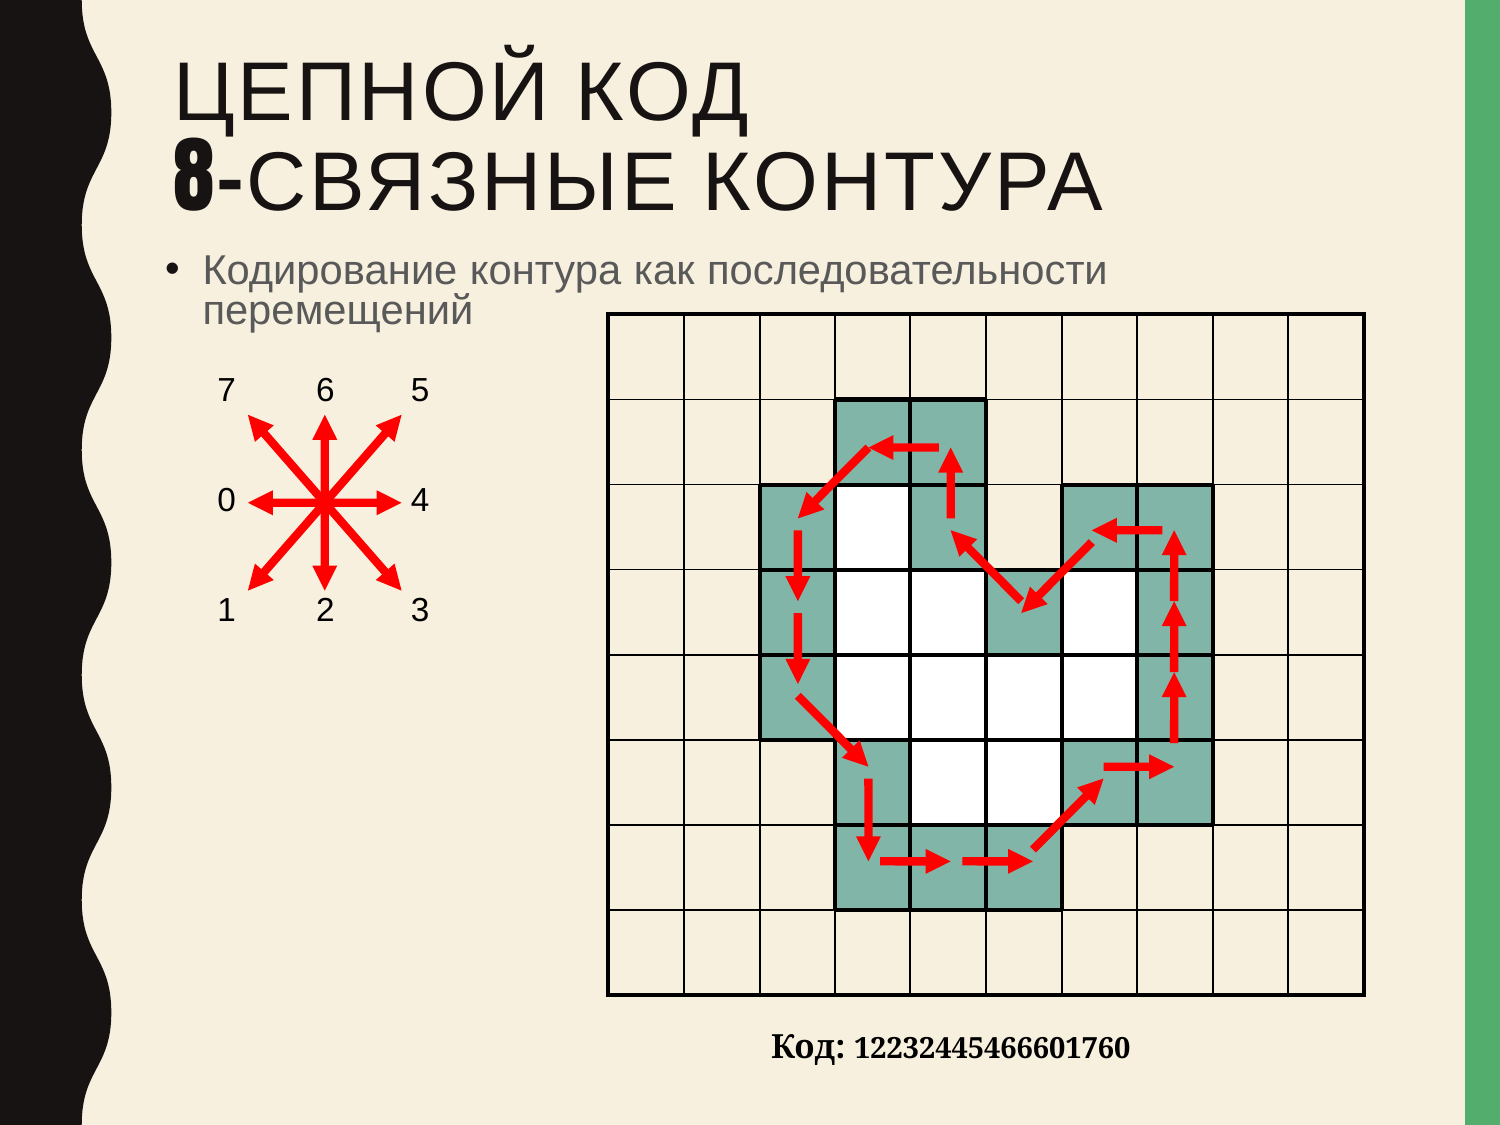

# Цепной код 8-связные контура
Кодирование контура как последовательности перемещений
|  |  |  |  |  |  |  |  |  |  |
| --- | --- | --- | --- | --- | --- | --- | --- | --- | --- |
|  |  |  |  |  |  |  |  |  |  |
|  |  |  |  |  |  |  |  |  |  |
|  |  |  |  |  |  |  |  |  |  |
|  |  |  |  |  |  |  |  |  |  |
|  |  |  |  |  |  |  |  |  |  |
|  |  |  |  |  |  |  |  |  |  |
|  |  |  |  |  |  |  |  |  |  |
| 7 |  | 6 |  | 5 |
| --- | --- | --- | --- | --- |
|  |  |  |  |  |
| 0 |  |  |  | 4 |
|  |  |  |  |  |
| 1 |  | 2 |  | 3 |

Код: 12232445466601760